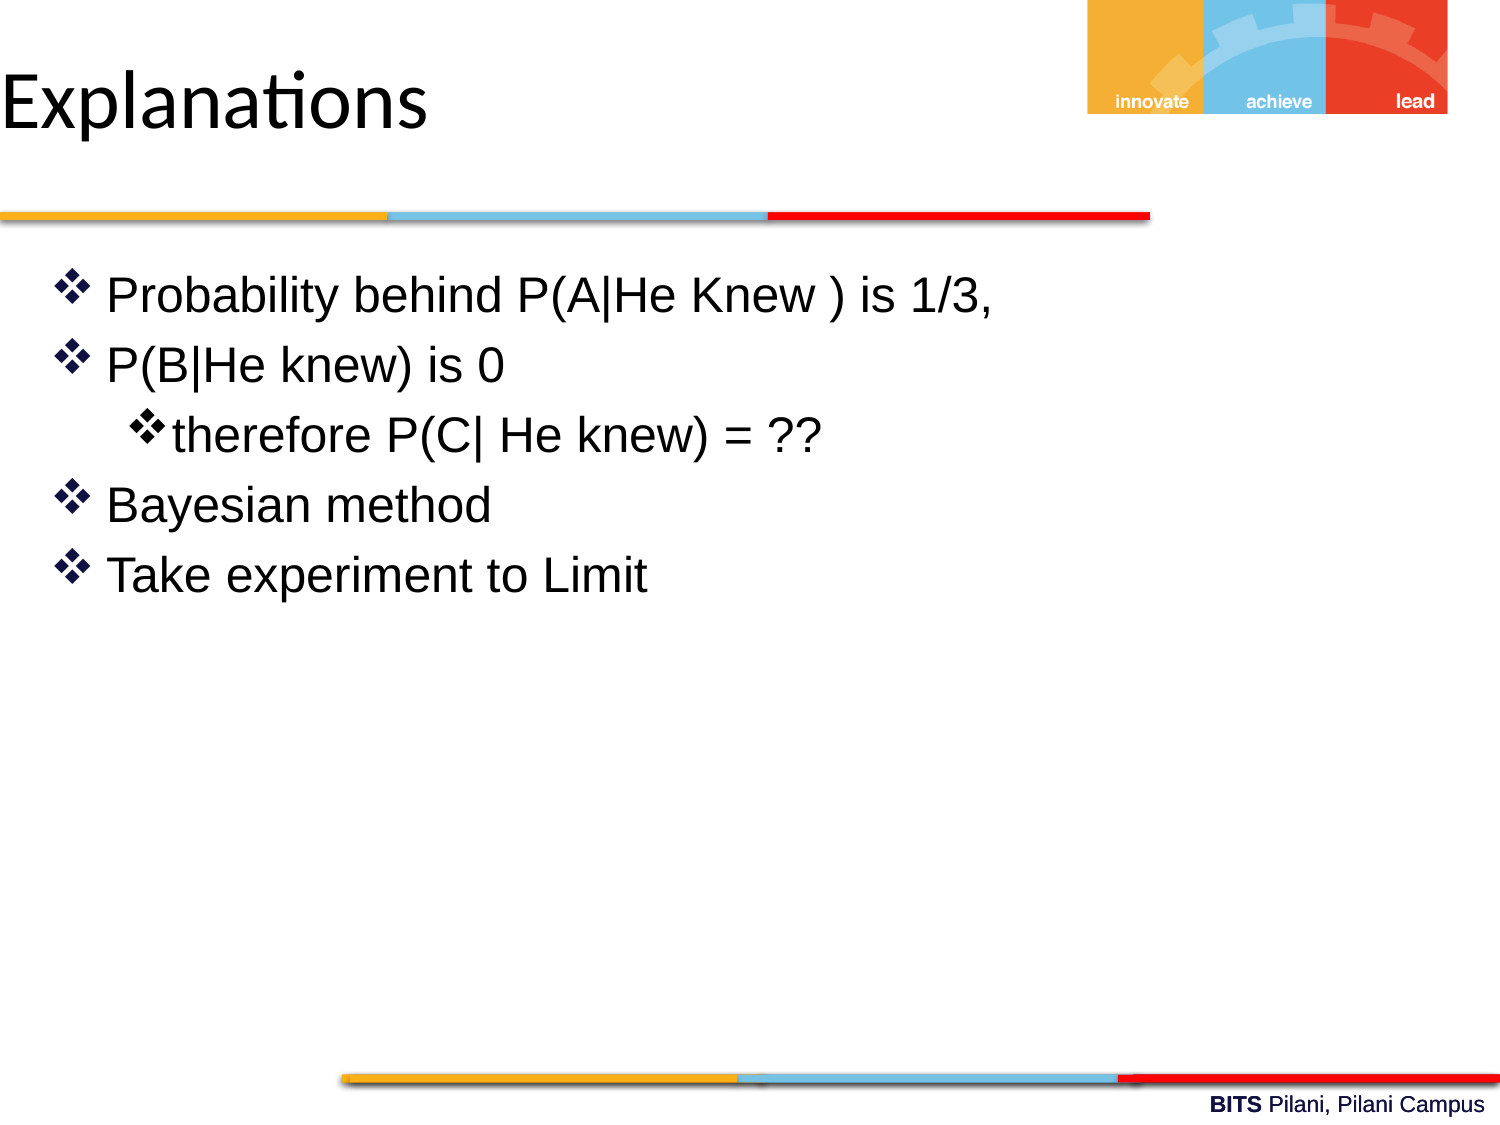

Explanations
Probability behind P(A|He Knew ) is 1/3,
P(B|He knew) is 0
therefore P(C| He knew) = ??
Bayesian method
Take experiment to Limit